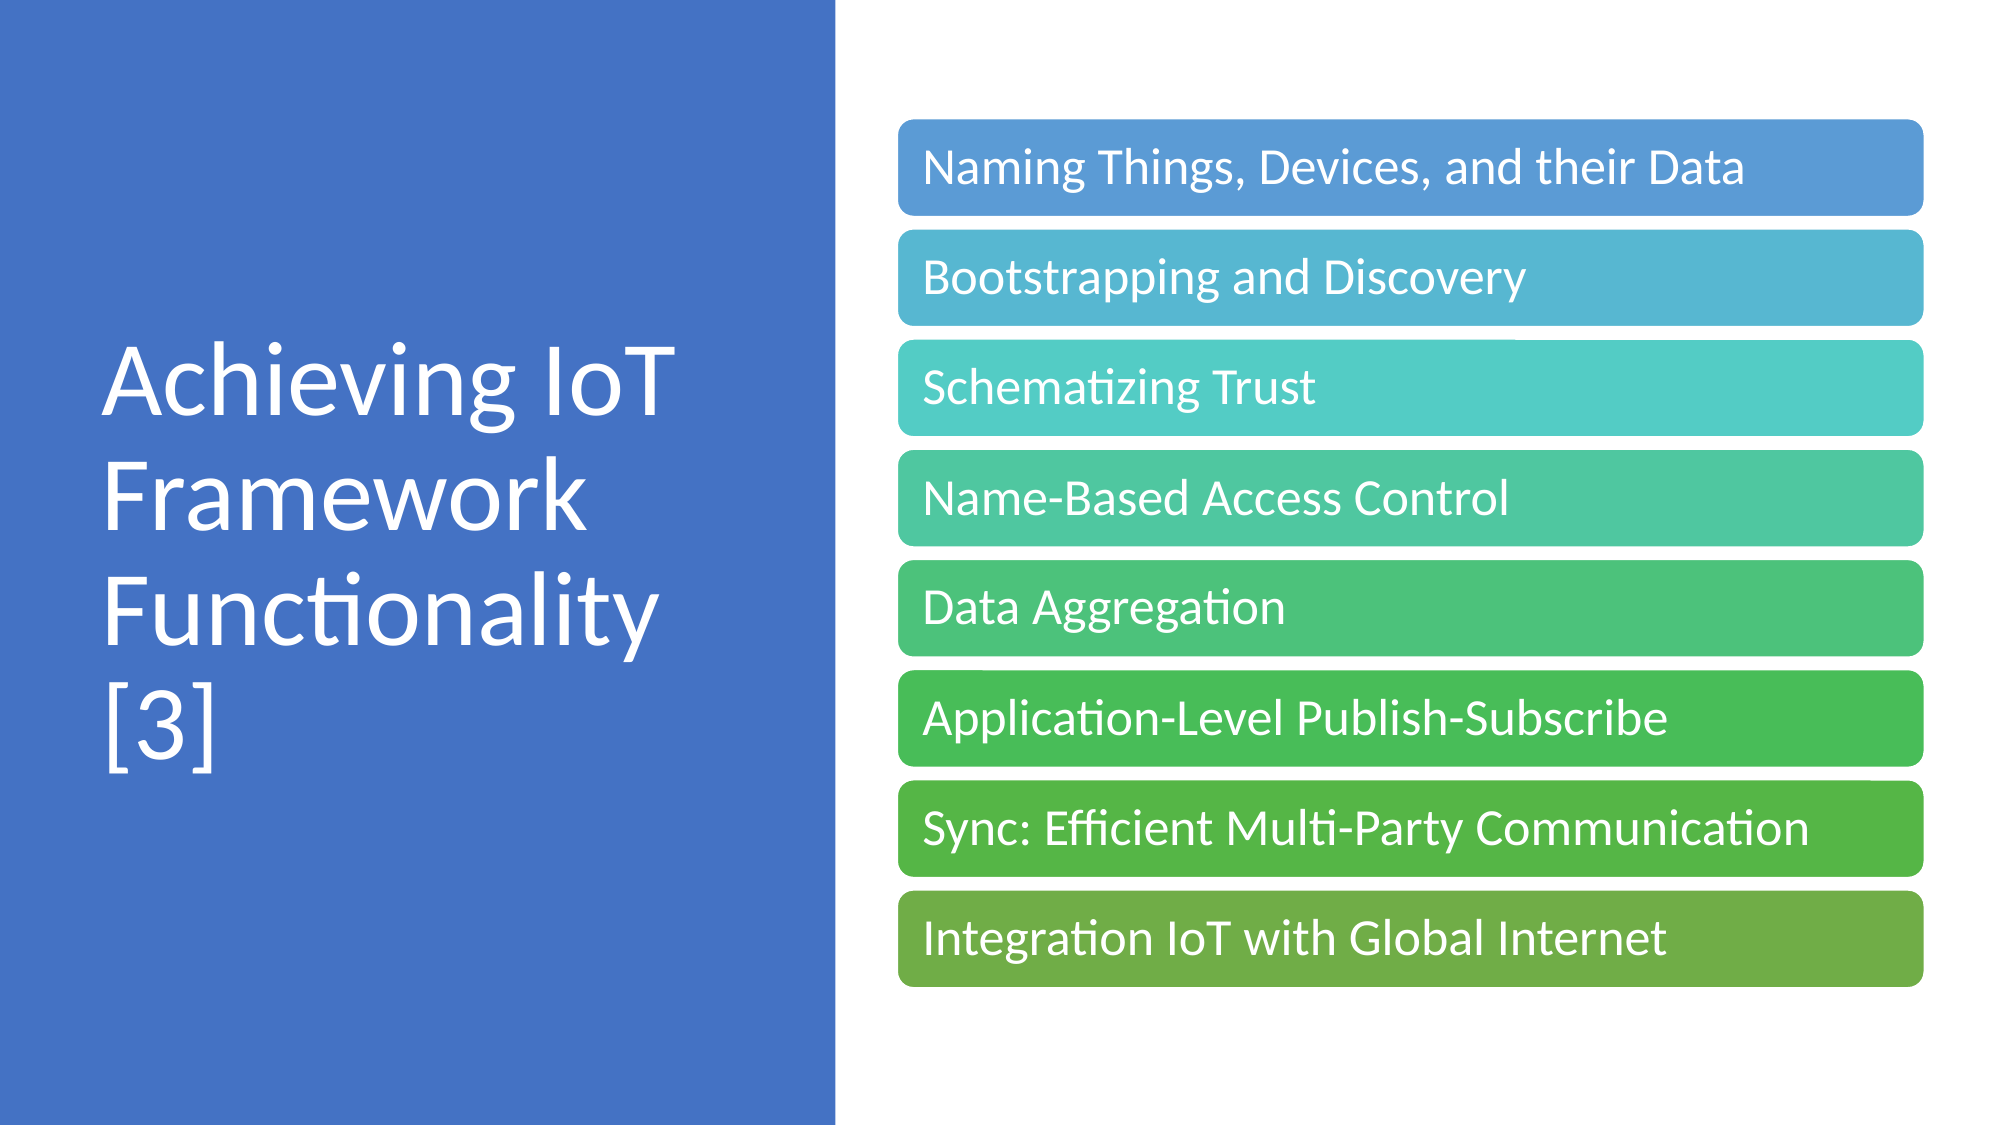

# Achieving IoT Framework Functionality [3]
Naming Things, Devices, and their Data
Bootstrapping and Discovery
Schematizing Trust
Name-Based Access Control
Data Aggregation
Application-Level Publish-Subscribe
Sync: Efficient Multi-Party Communication
Integration IoT with Global Internet